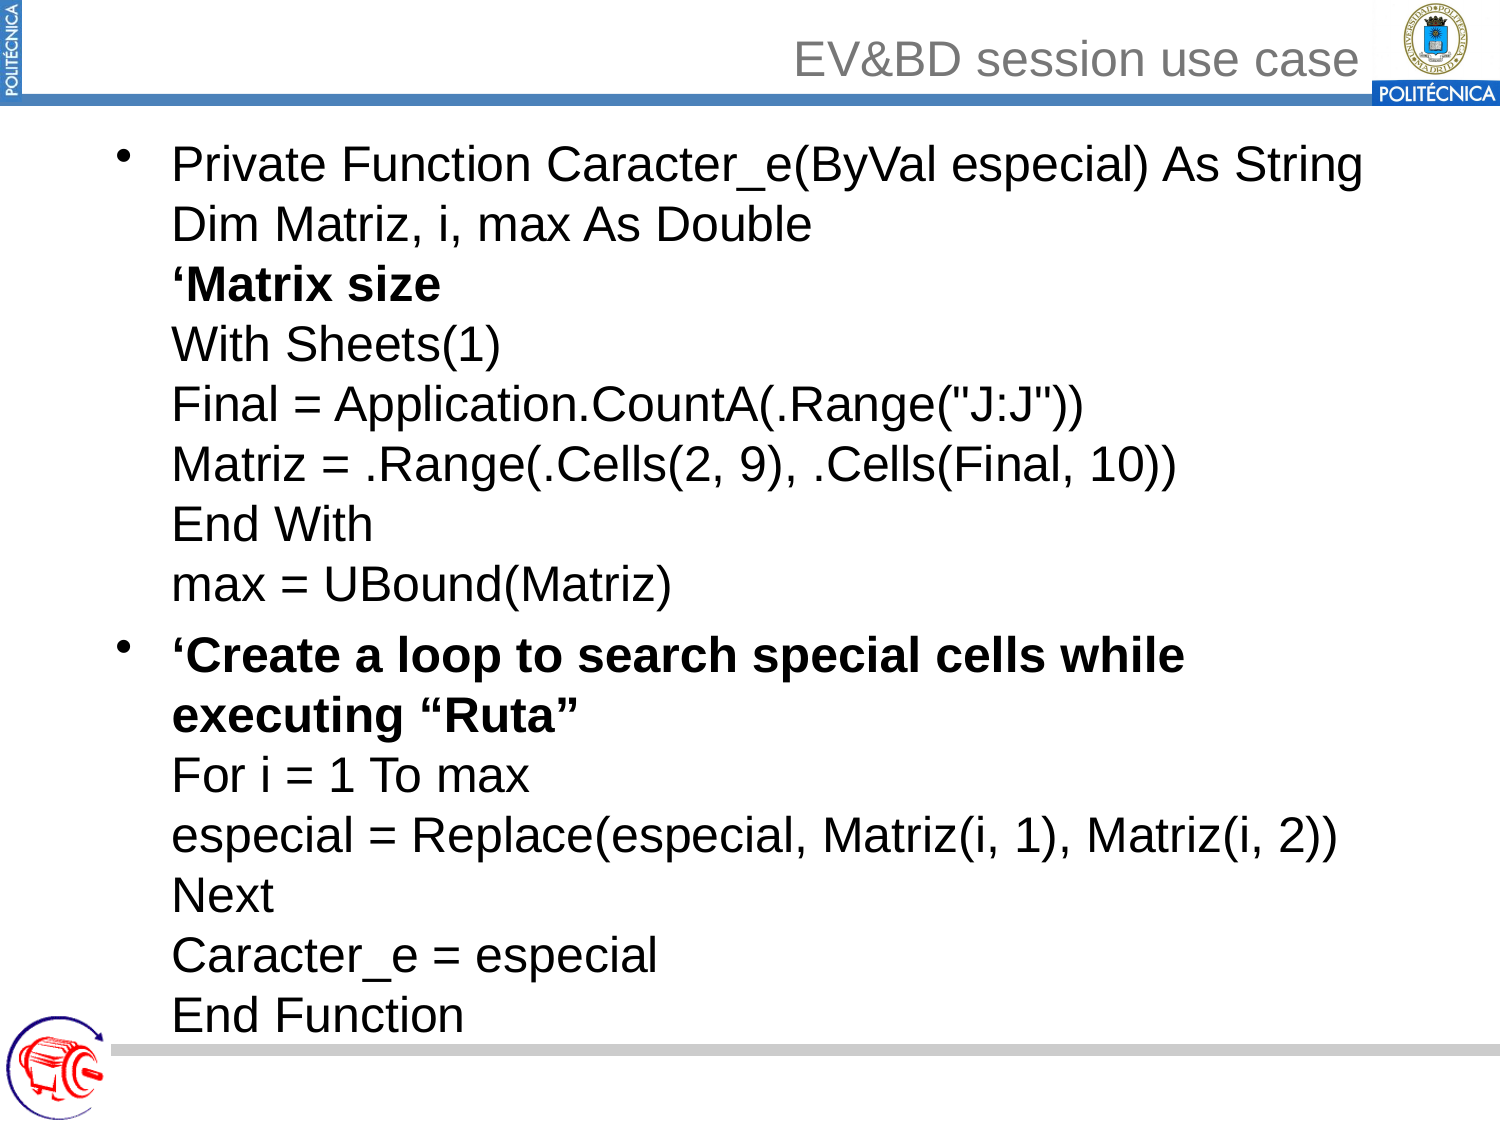

# EV&BD session use case
Private Function Caracter_e(ByVal especial) As String
Dim Matriz, i, max As Double
‘Matrix size
With Sheets(1)
Final = Application.CountA(.Range("J:J"))
Matriz = .Range(.Cells(2, 9), .Cells(Final, 10))
End With
max = UBound(Matriz)
‘Create a loop to search special cells while executing “Ruta”
For i = 1 To max
especial = Replace(especial, Matriz(i, 1), Matriz(i, 2))
Next
Caracter_e = especial
End Function